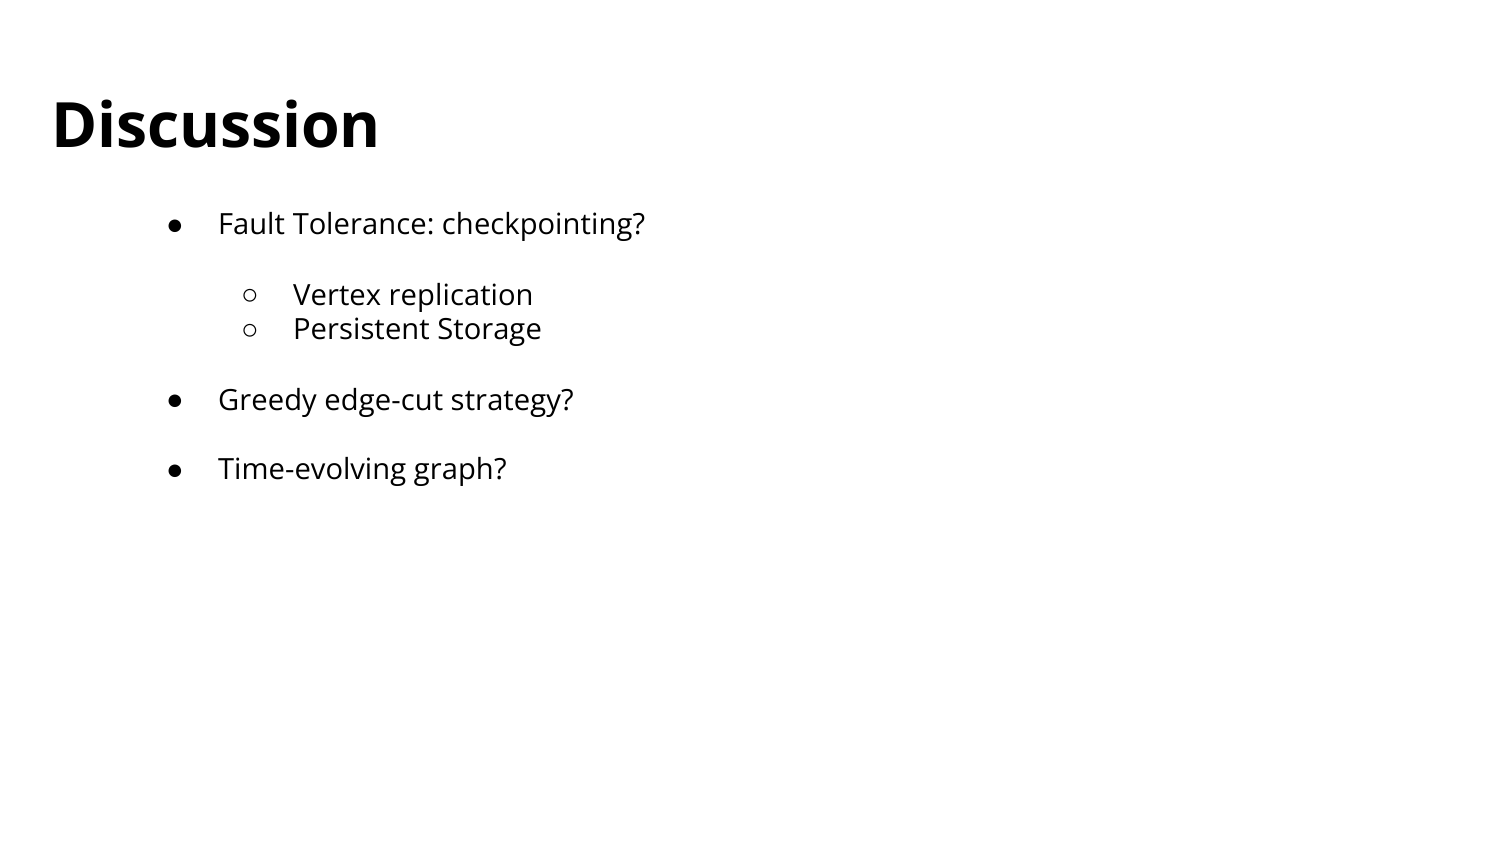

Discussion

Fault Tolerance: checkpointing?

Vertex replication
Persistent Storage

Greedy edge-cut strategy?

Time-evolving graph?